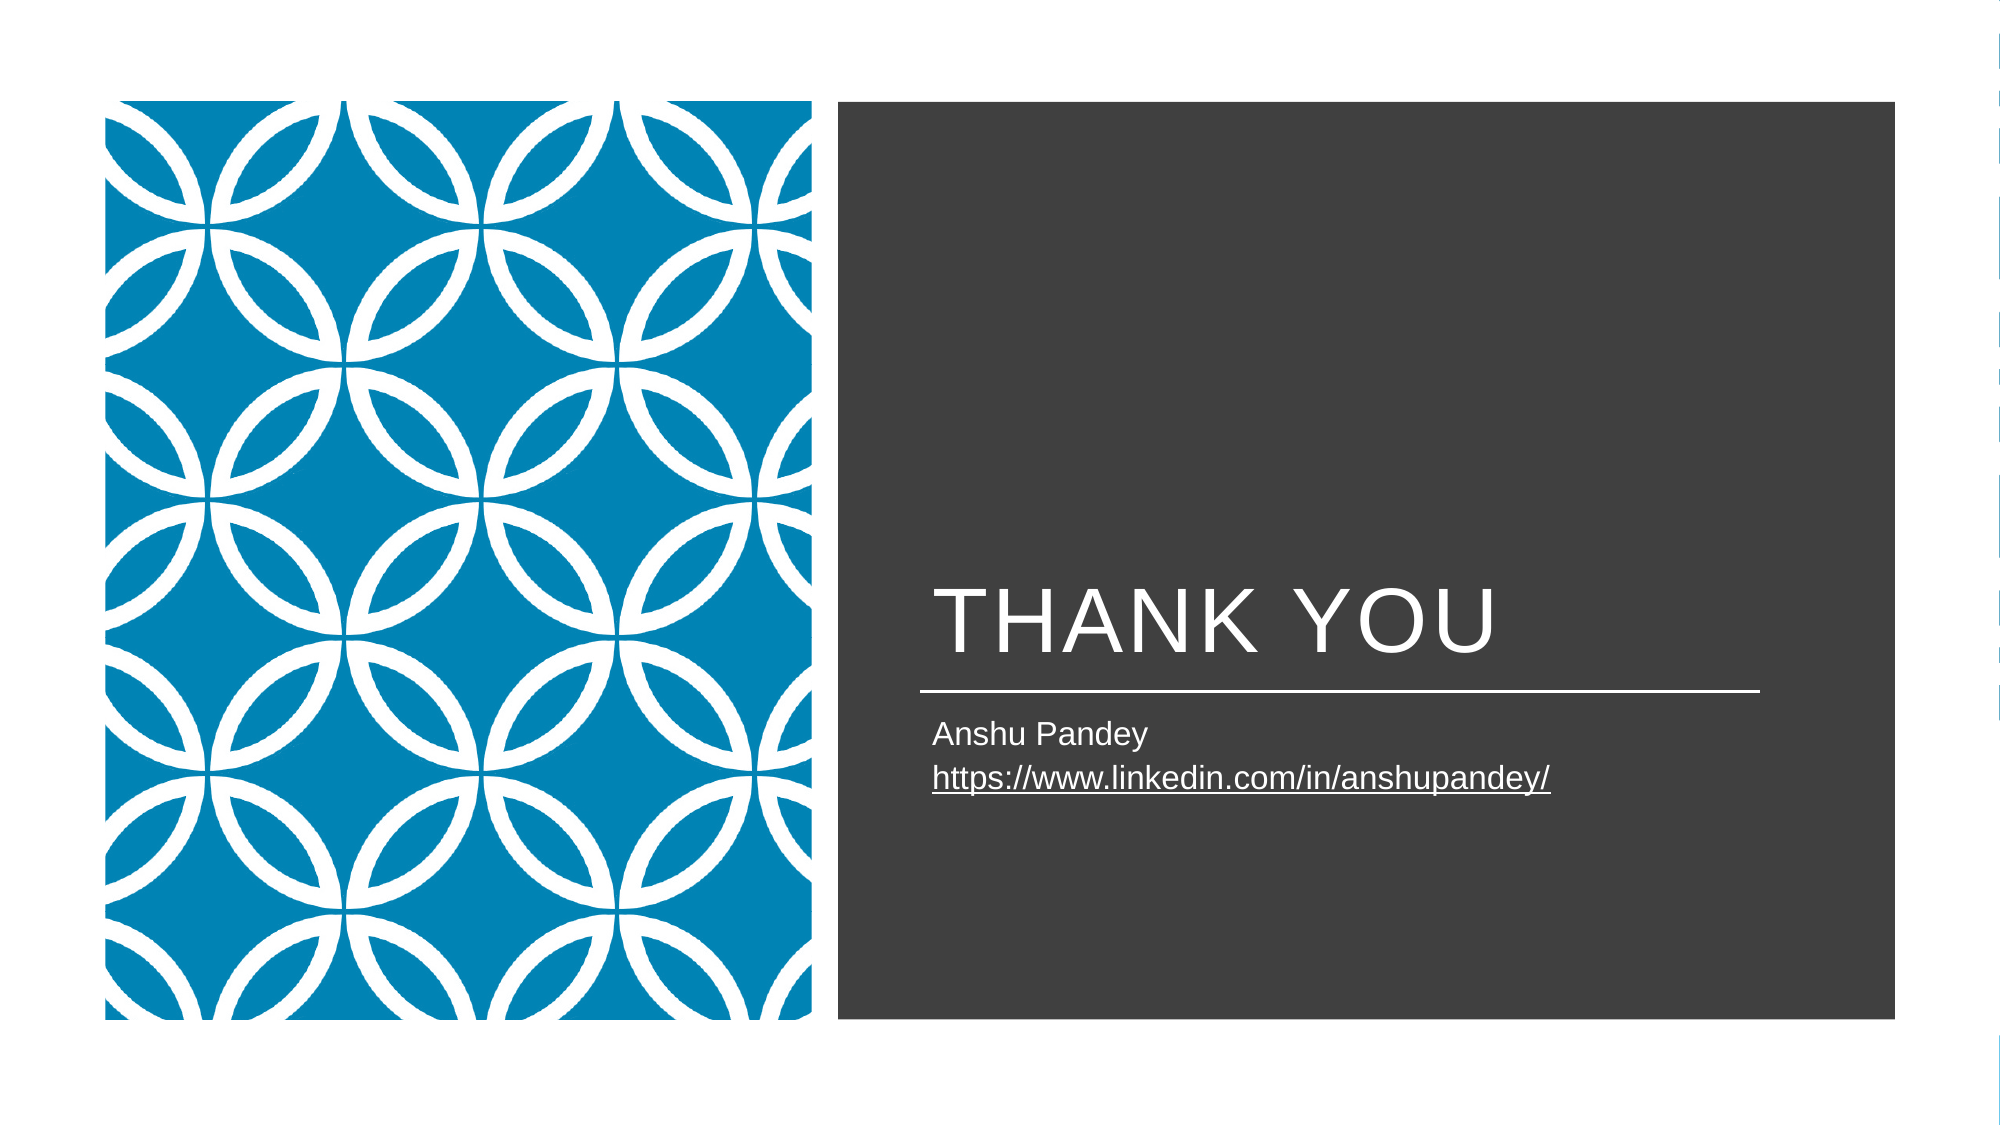

# Thank you
Anshu Pandey
https://www.linkedin.com/in/anshupandey/
Aashish Pandey